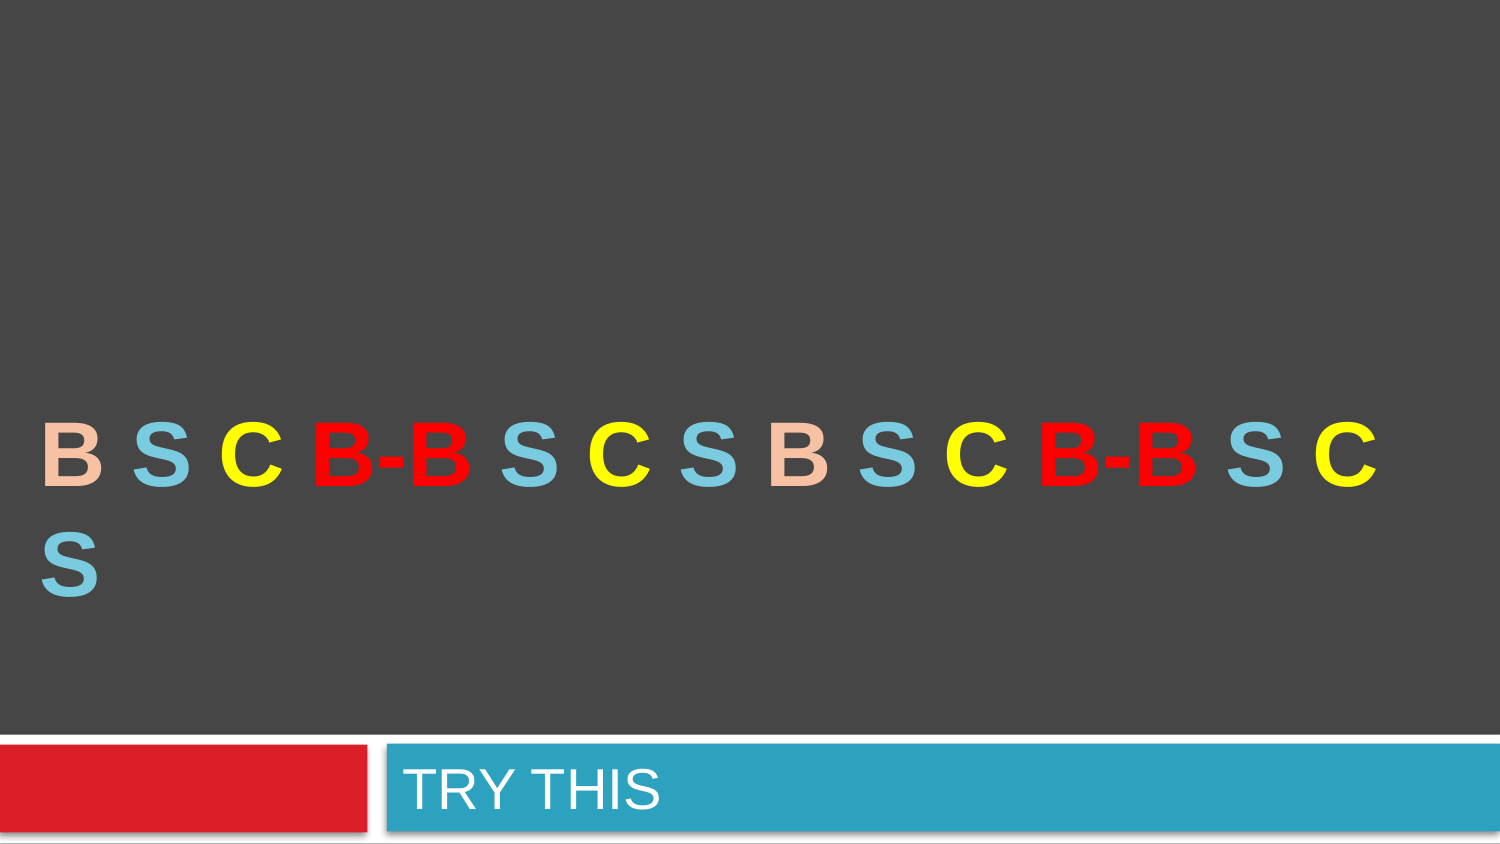

# B S C B-B S C S B S C B-B S C S
TRY THIS